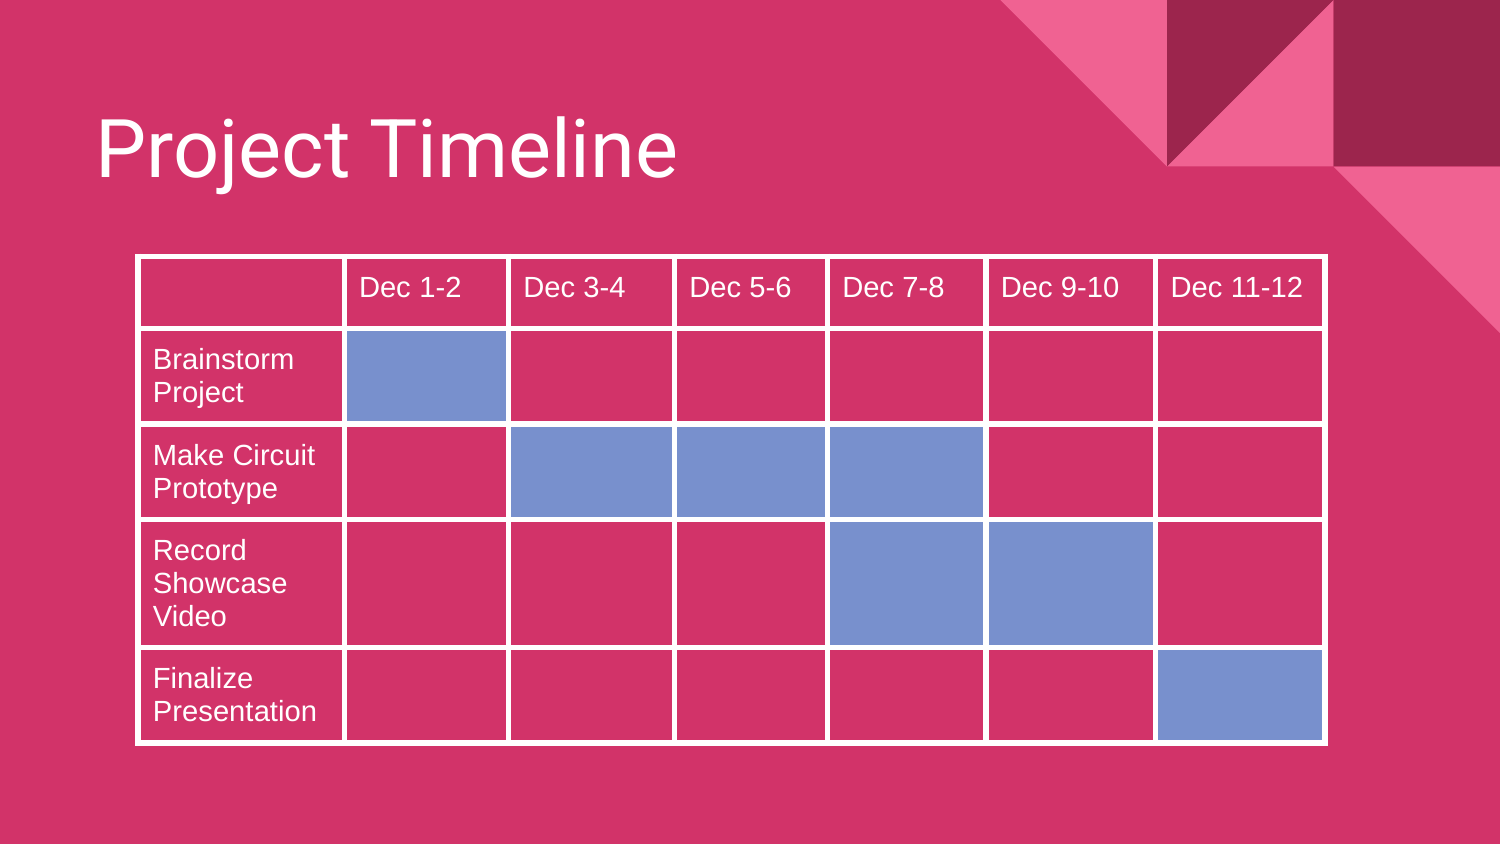

# Project Timeline
|  | Dec 1-2 | Dec 3-4 | Dec 5-6 | Dec 7-8 | Dec 9-10 | Dec 11-12 |
| --- | --- | --- | --- | --- | --- | --- |
| Brainstorm Project |  |  |  |  |  |  |
| Make Circuit Prototype |  |  |  |  |  |  |
| Record Showcase Video |  |  |  |  |  |  |
| Finalize Presentation |  |  |  |  |  |  |